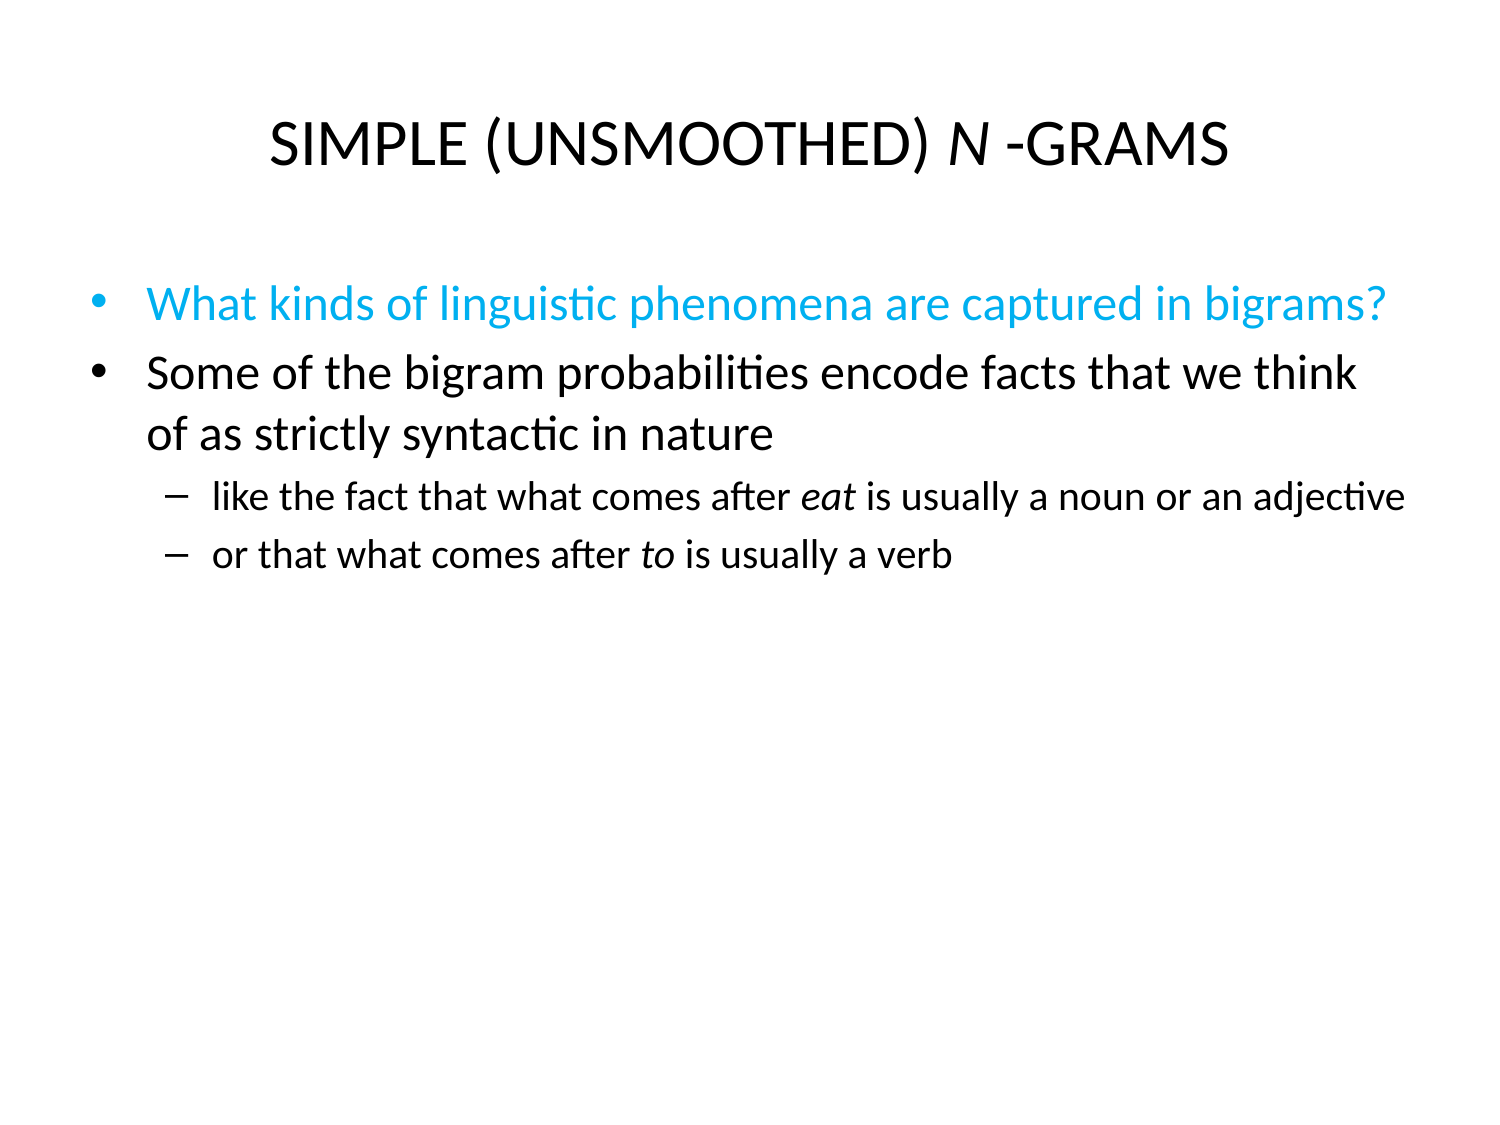

# SIMPLE (UNSMOOTHED) N -GRAMS
What kinds of linguistic phenomena are captured in bigrams?
Some of the bigram probabilities encode facts that we think of as strictly syntactic in nature
like the fact that what comes after eat is usually a noun or an adjective
or that what comes after to is usually a verb